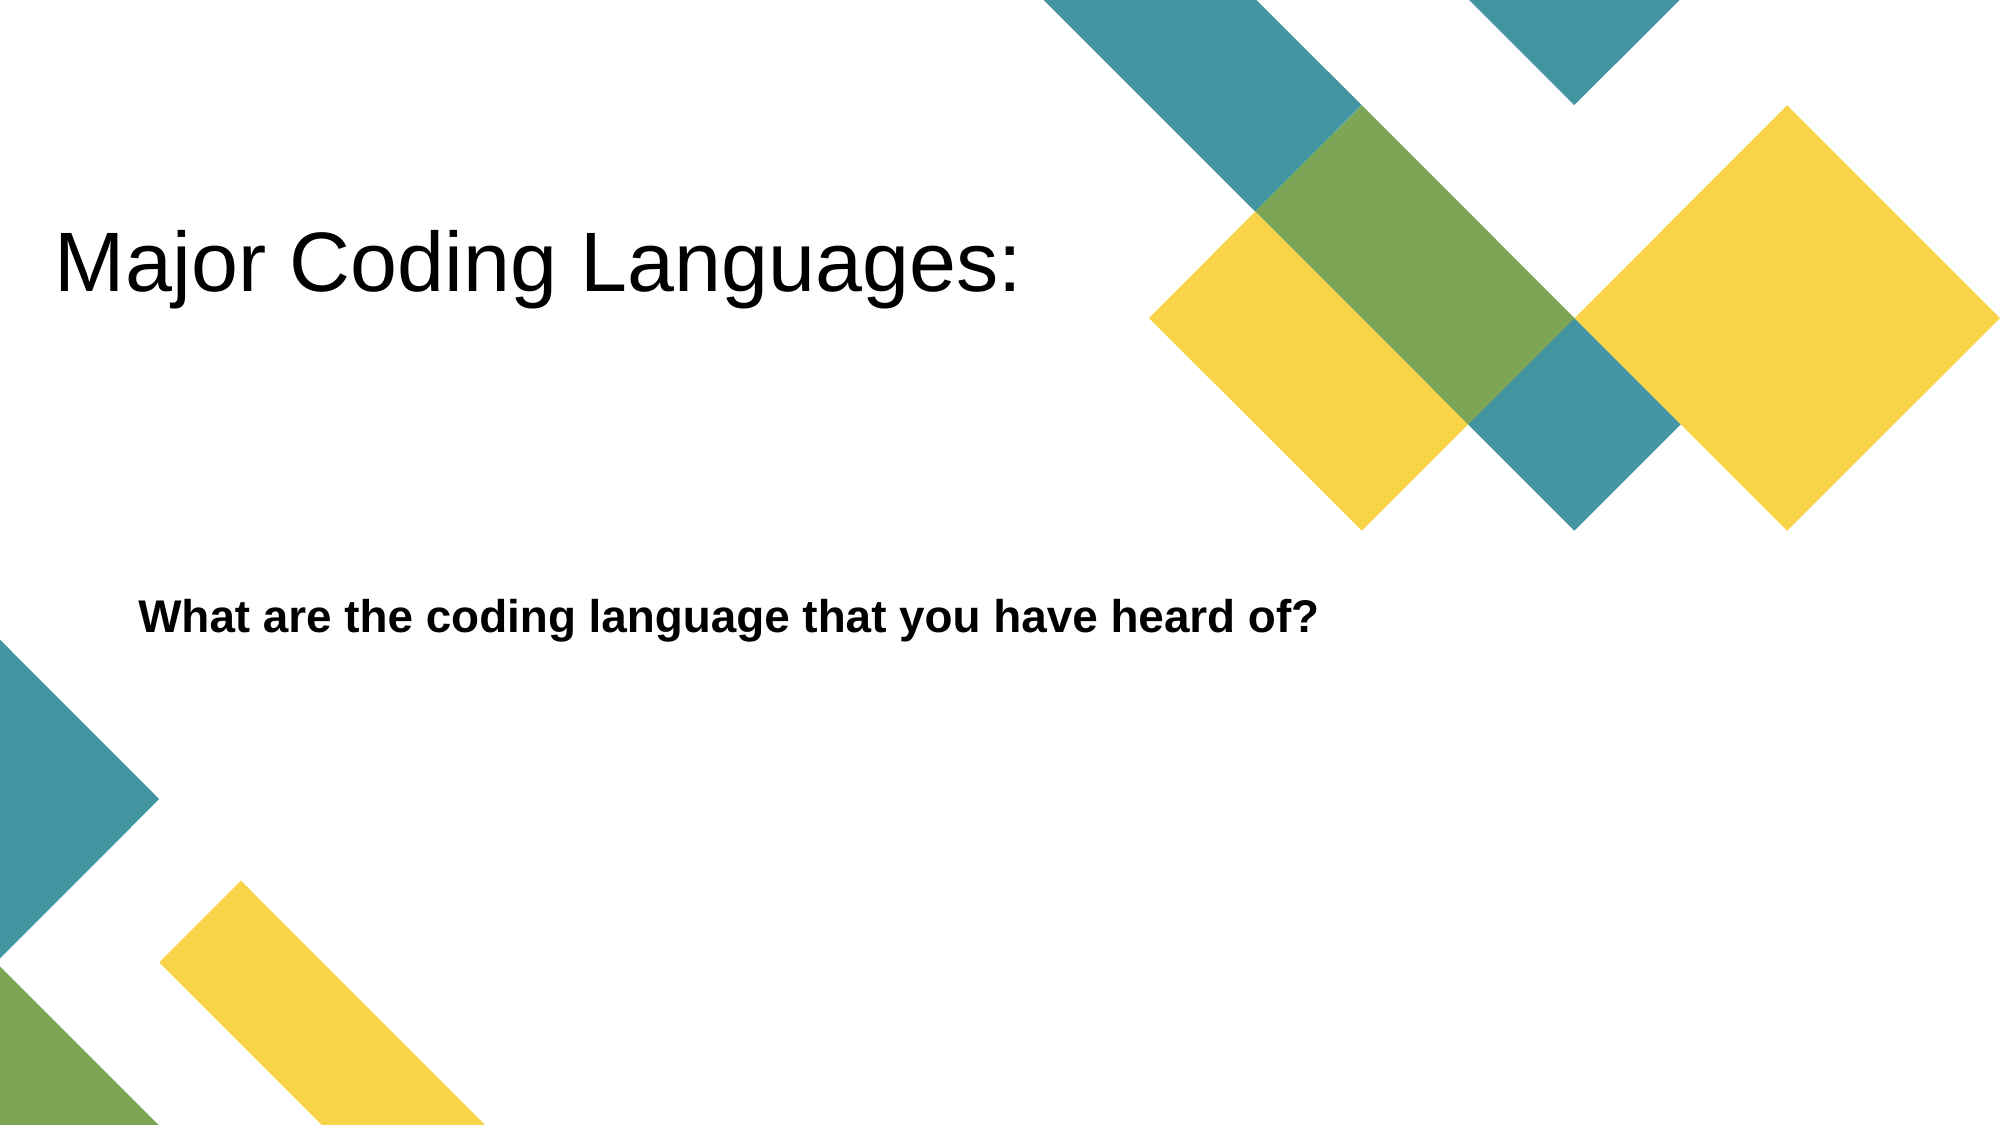

# Major Coding Languages:
What are the coding language that you have heard of?
6